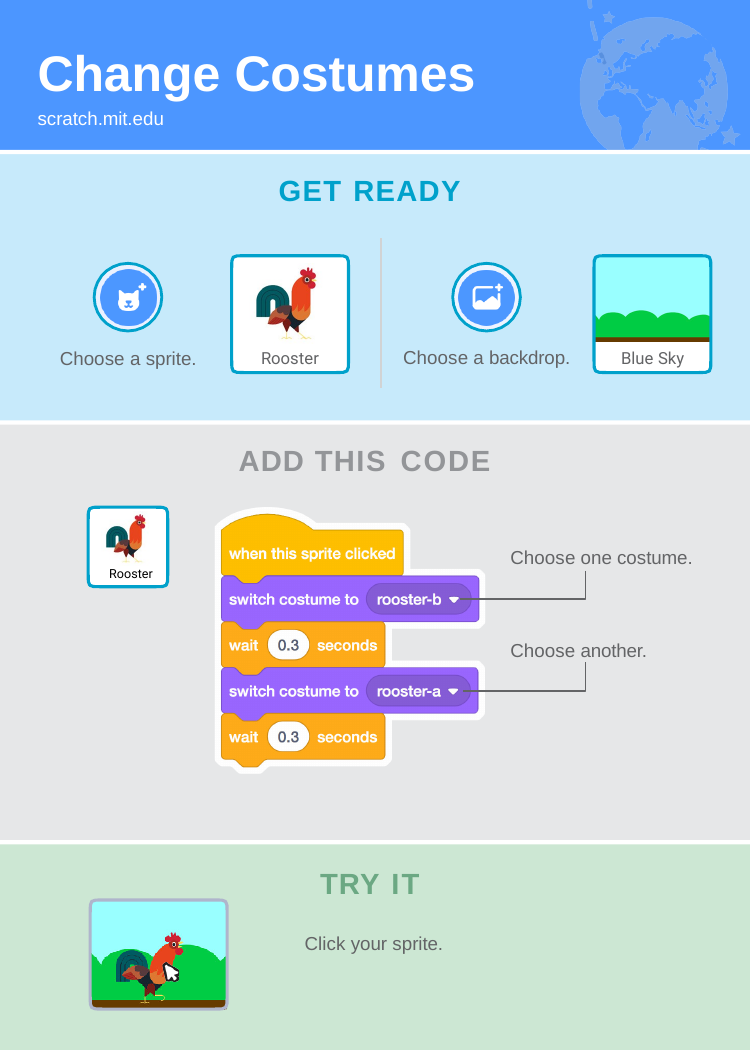

# Change Costumes
scratch.mit.edu

GET READY

Choose a backdrop.
Choose a sprite.
Rooster
Blue Sky

ADD THIS CODE

Choose one costume.
Rooster

Choose another.

TRY IT

Click your sprite.